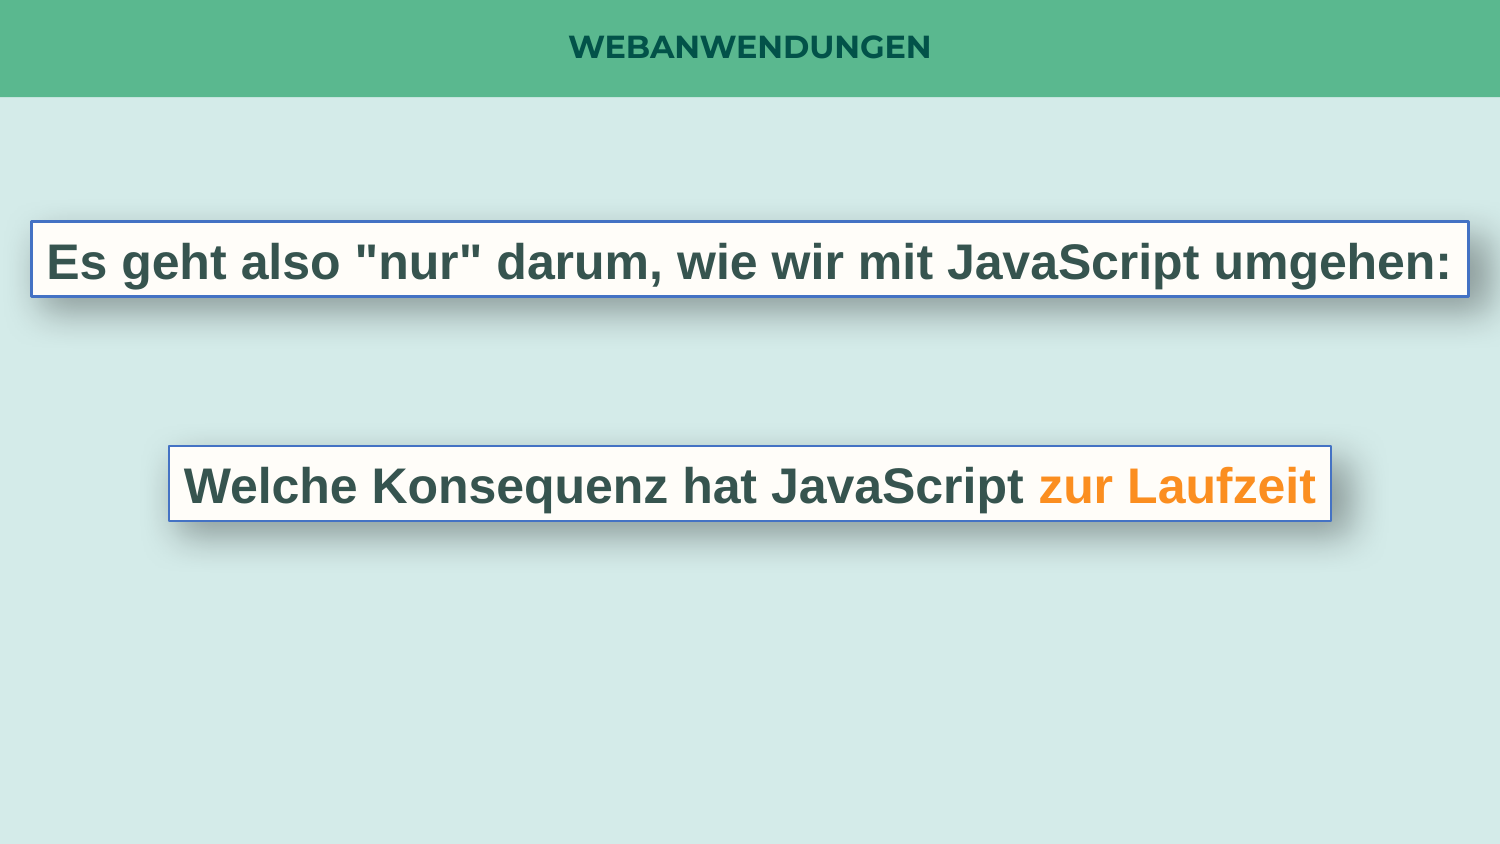

# Webanwendungen
Es geht also "nur" darum, wie wir mit JavaScript umgehen:
Welche Konsequenz hat JavaScript zur Laufzeit